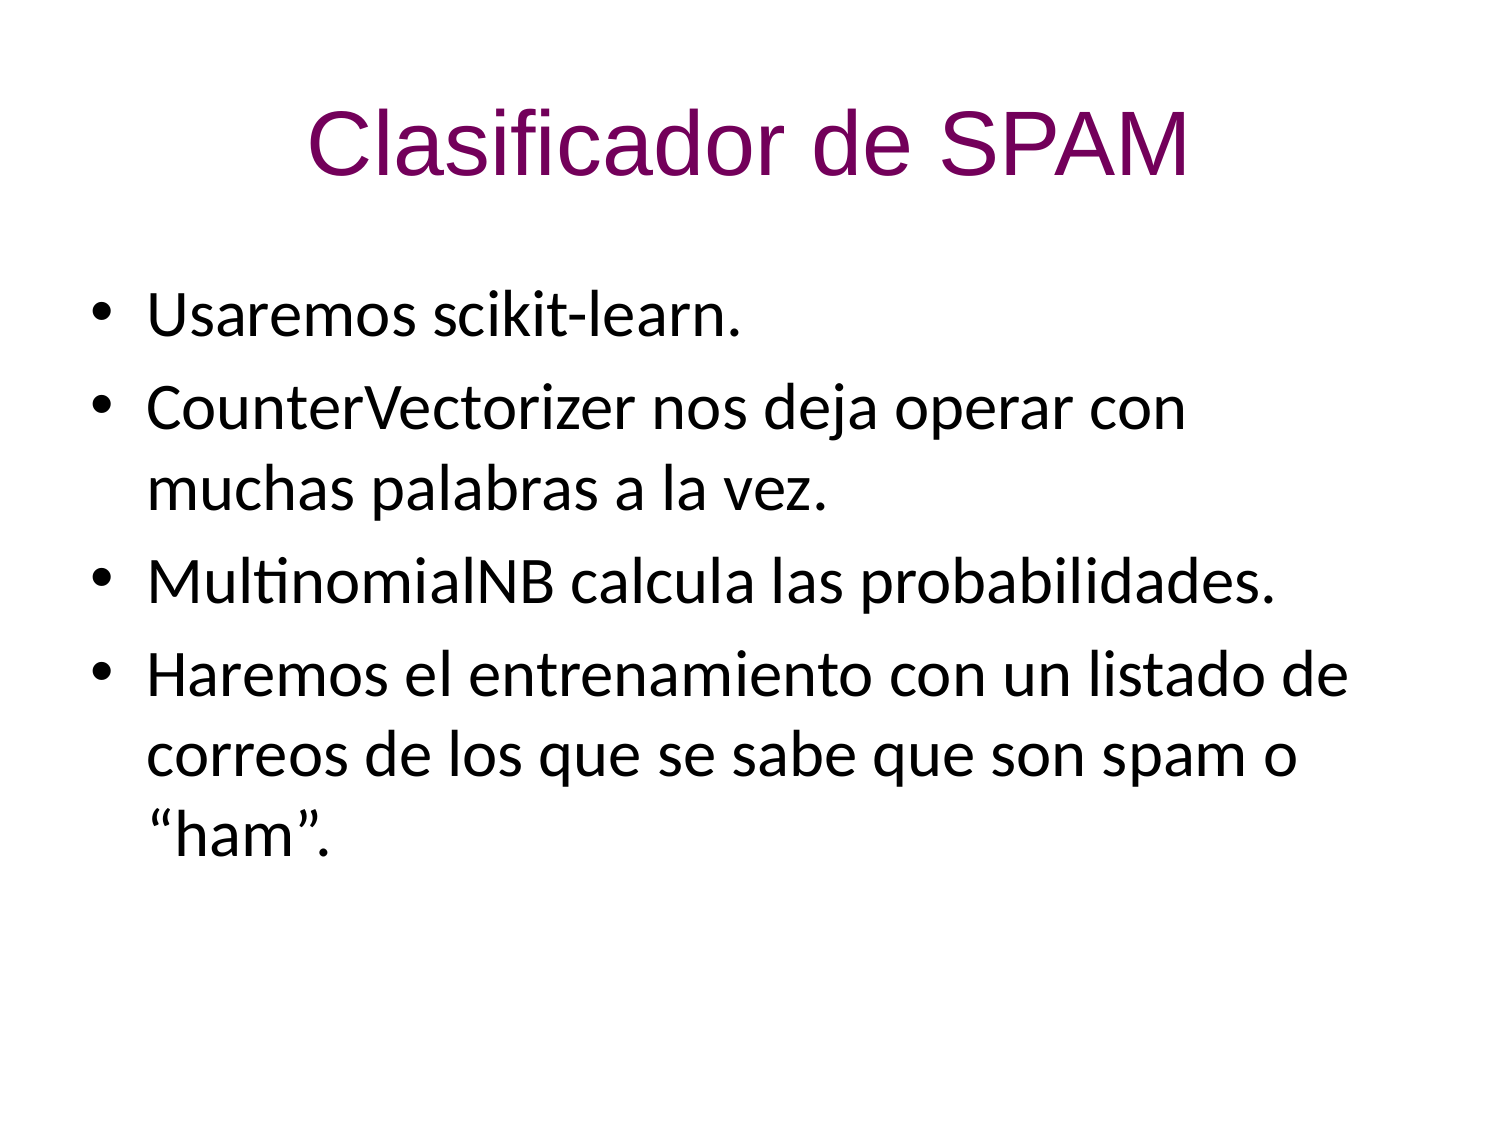

# Clasificador de SPAM
Usaremos scikit-learn.
CounterVectorizer nos deja operar con muchas palabras a la vez.
MultinomialNB calcula las probabilidades.
Haremos el entrenamiento con un listado de correos de los que se sabe que son spam o “ham”.